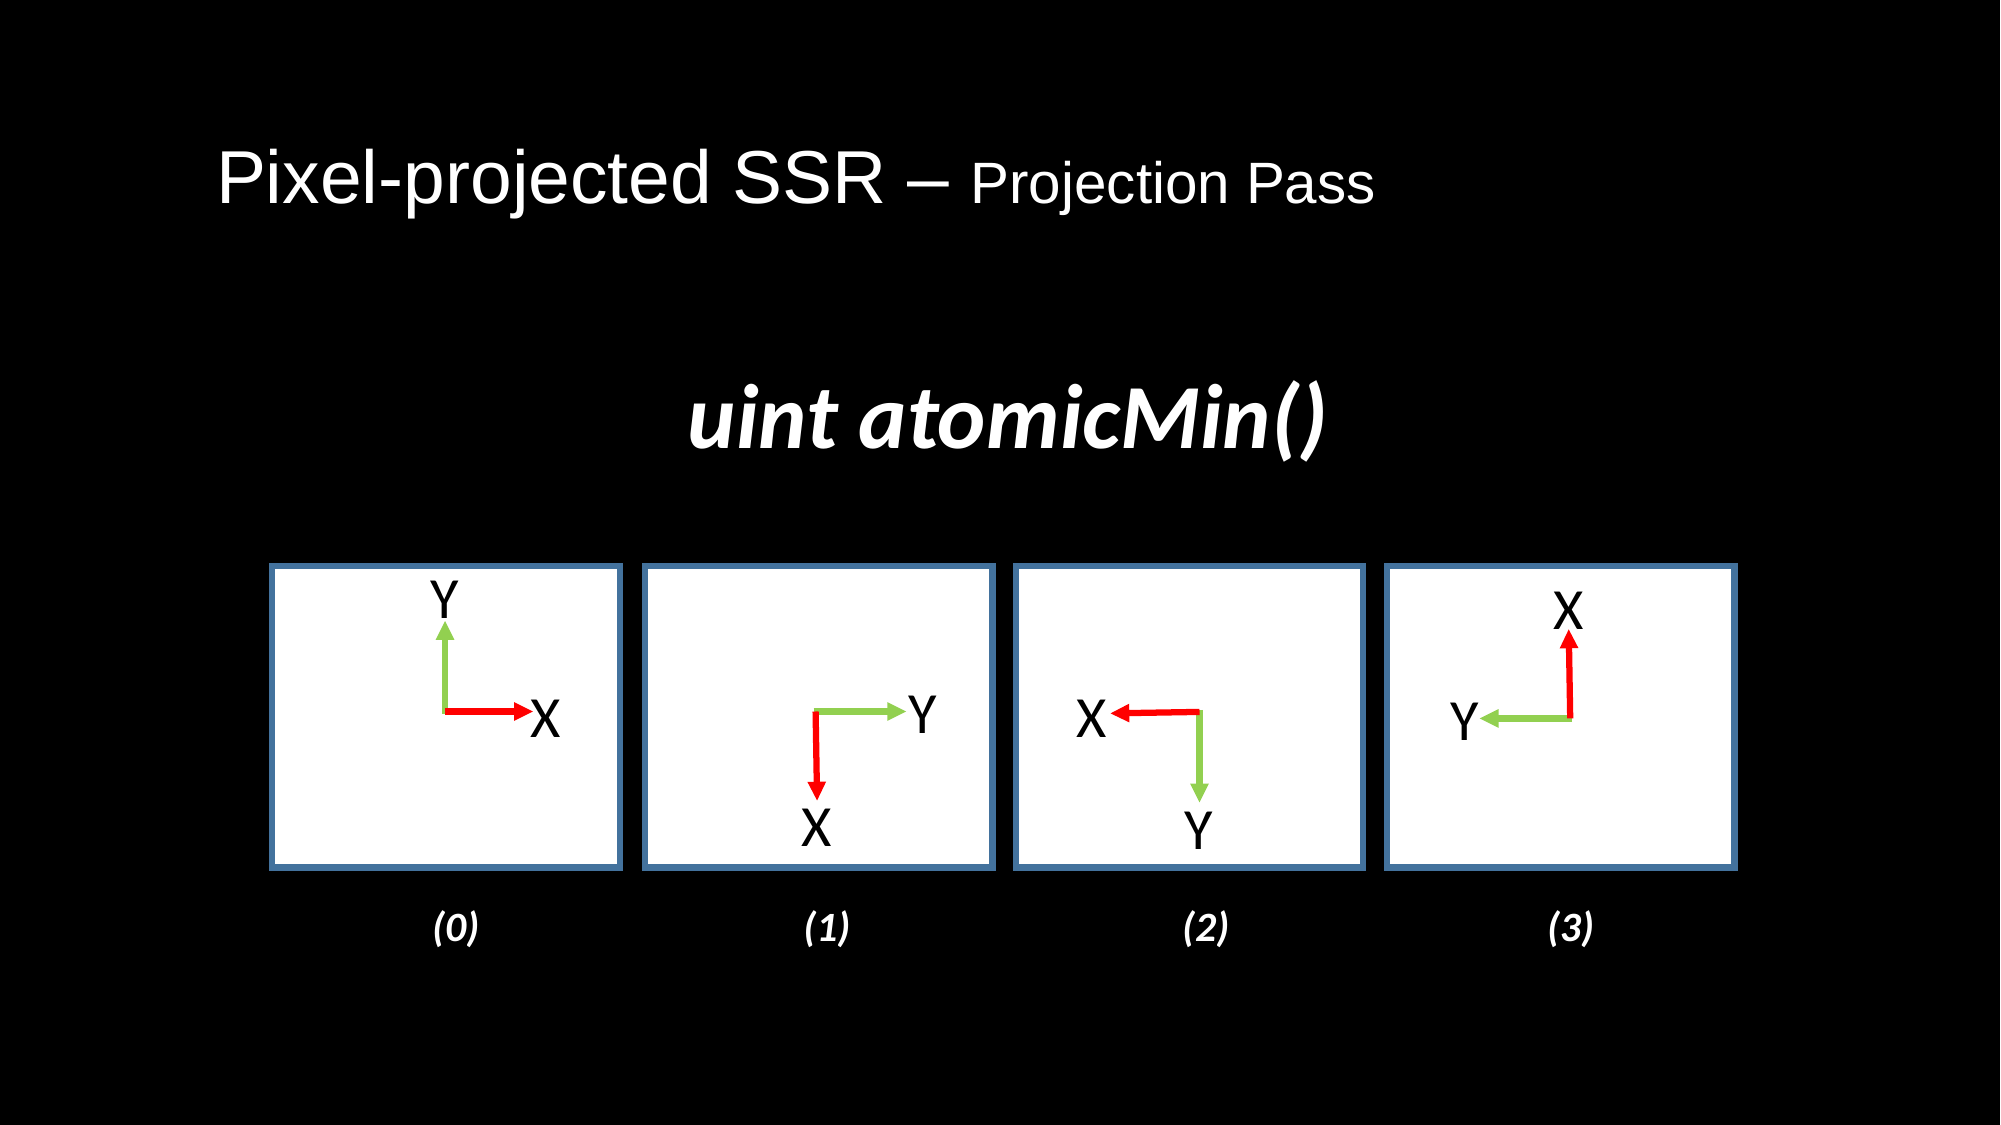

Pixel-projected SSR – Projection Pass
uint atomicMin()
Y
X

Y
X
X
Y
X
Y
(0)
(1)
(2)
(3)